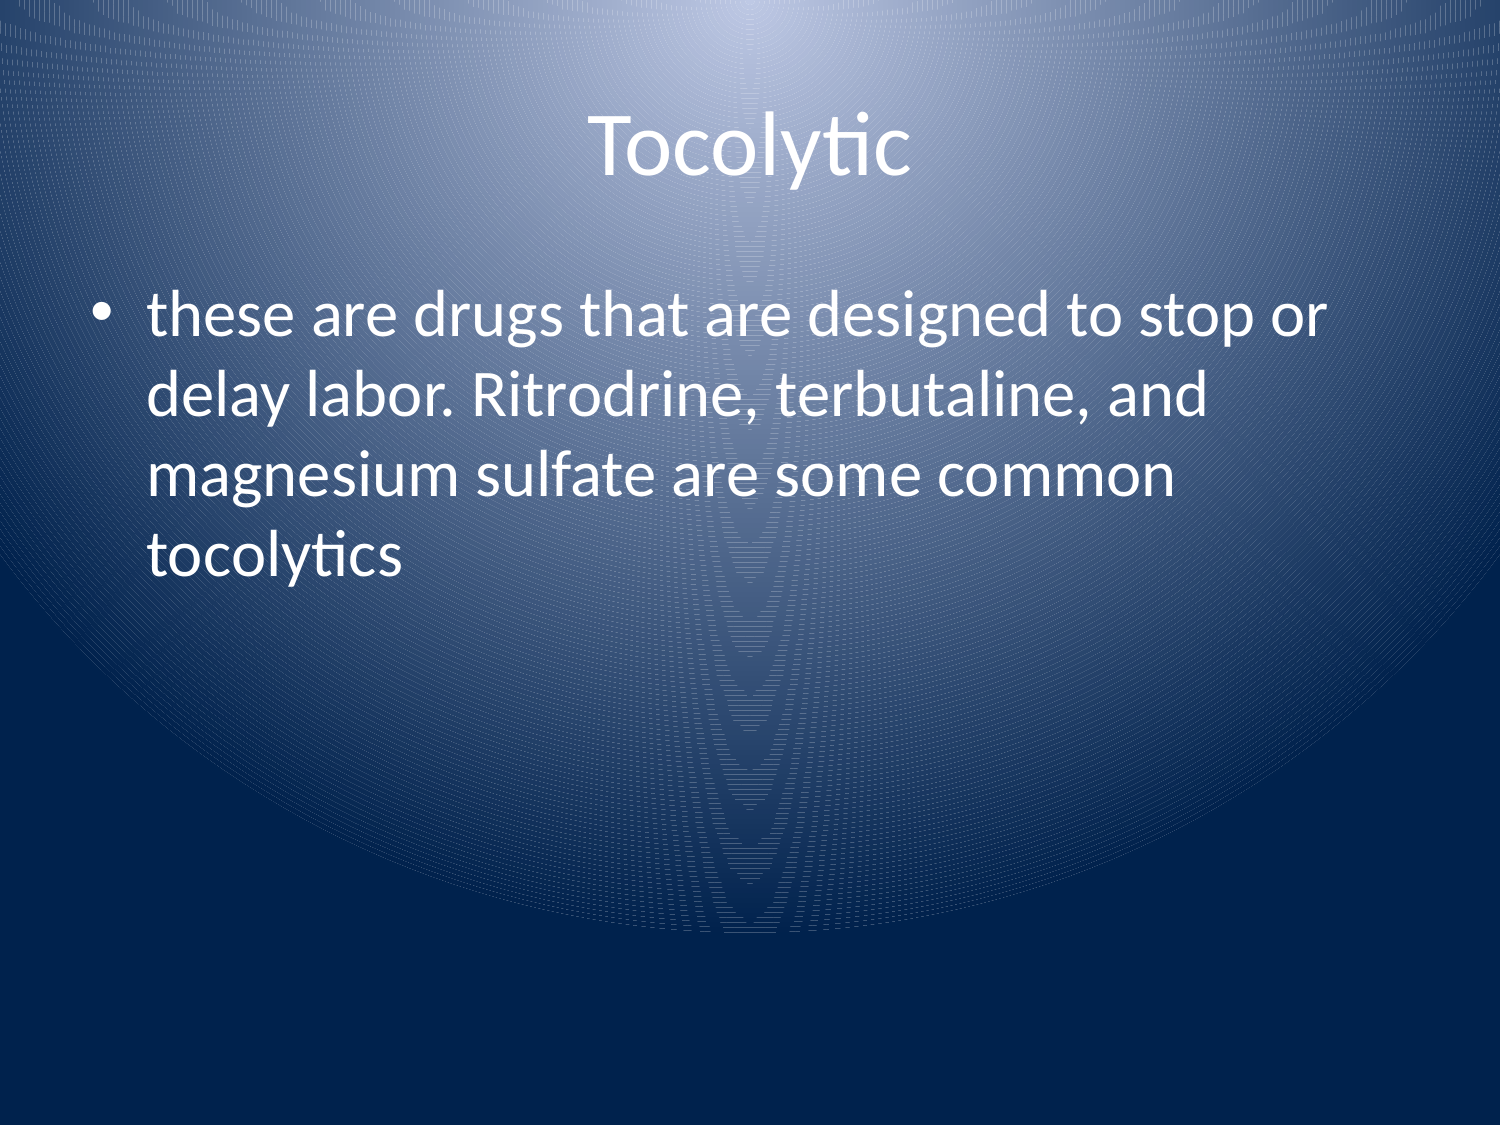

# Tocolytic
these are drugs that are designed to stop or delay labor. Ritrodrine, terbutaline, and magnesium sulfate are some common tocolytics